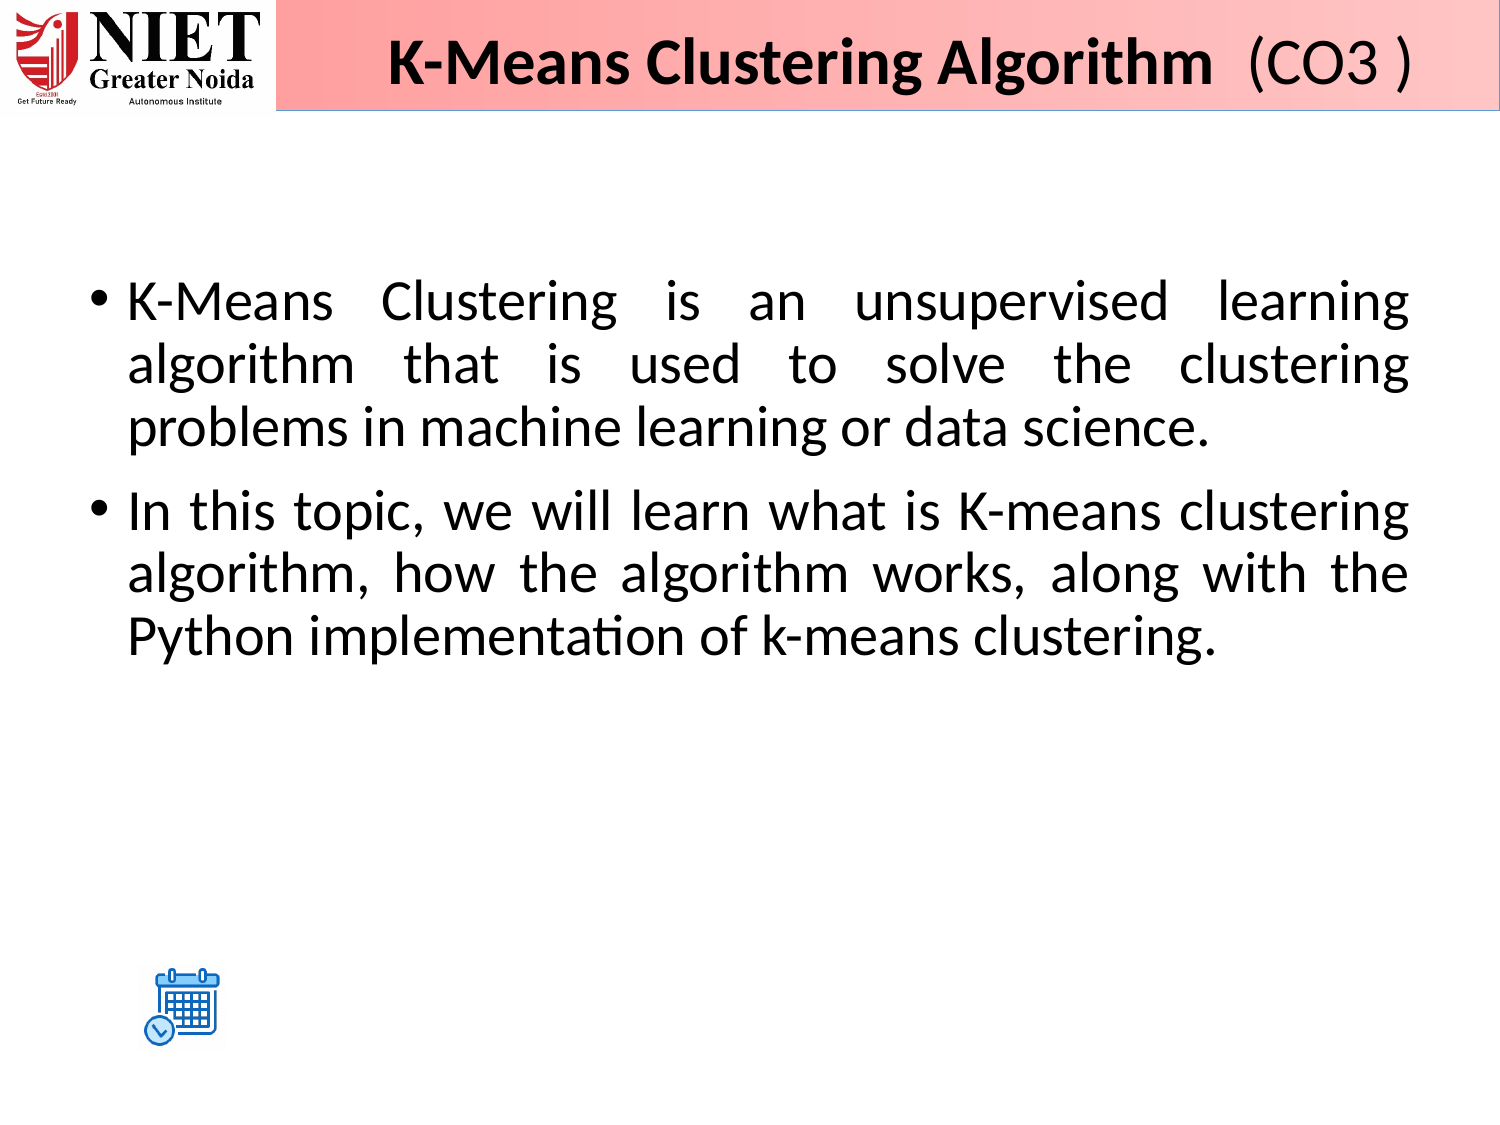

01/07/24
Unit 3
43
K-Means Clustering Algorithm  (CO3 )
K-Means Clustering is an unsupervised learning algorithm that is used to solve the clustering problems in machine learning or data science.
In this topic, we will learn what is K-means clustering algorithm, how the algorithm works, along with the Python implementation of k-means clustering.